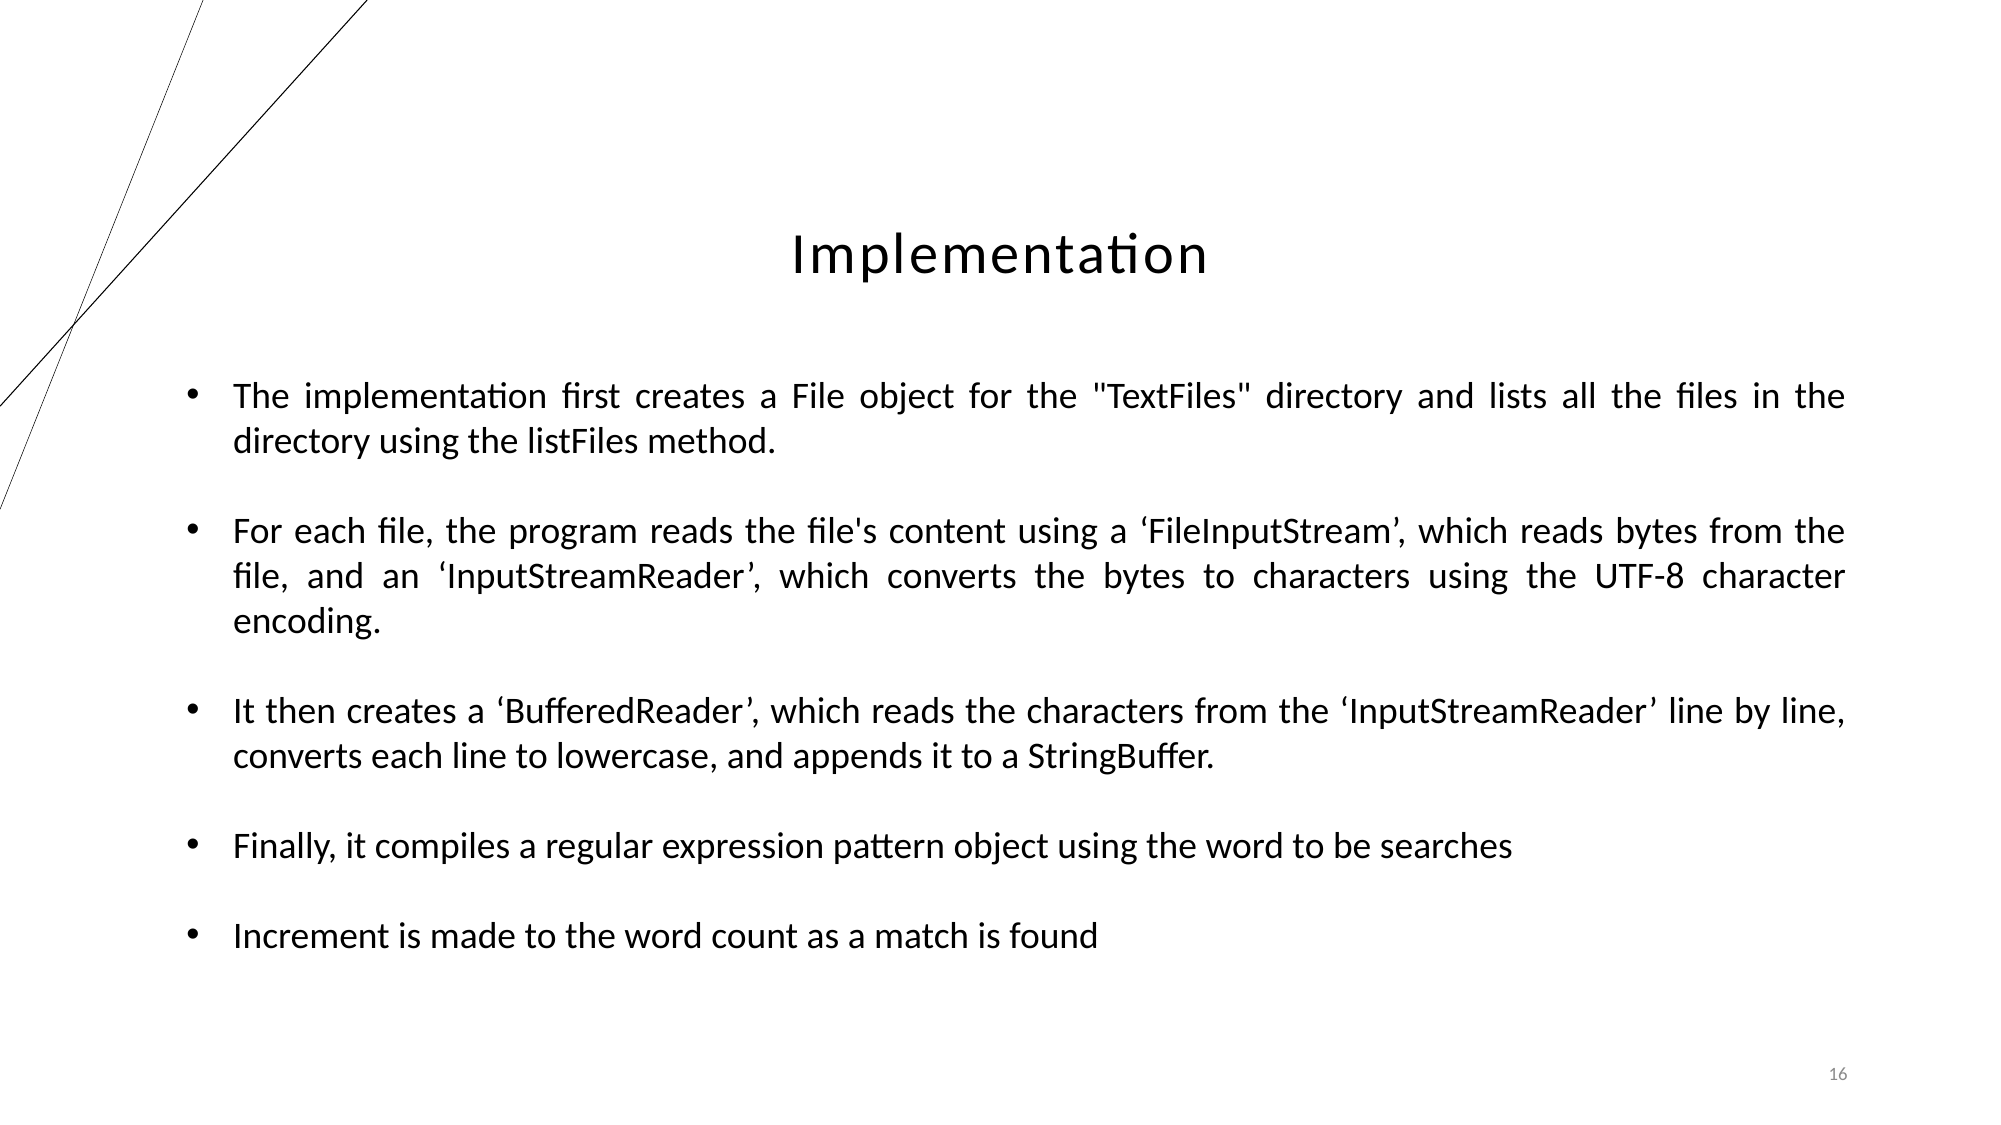

# Implementation
The implementation first creates a File object for the "TextFiles" directory and lists all the files in the directory using the listFiles method.

For each file, the program reads the file's content using a ‘FileInputStream’, which reads bytes from the file, and an ‘InputStreamReader’, which converts the bytes to characters using the UTF-8 character encoding.

It then creates a ‘BufferedReader’, which reads the characters from the ‘InputStreamReader’ line by line, converts each line to lowercase, and appends it to a StringBuffer.

Finally, it compiles a regular expression pattern object using the word to be searches

Increment is made to the word count as a match is found

16